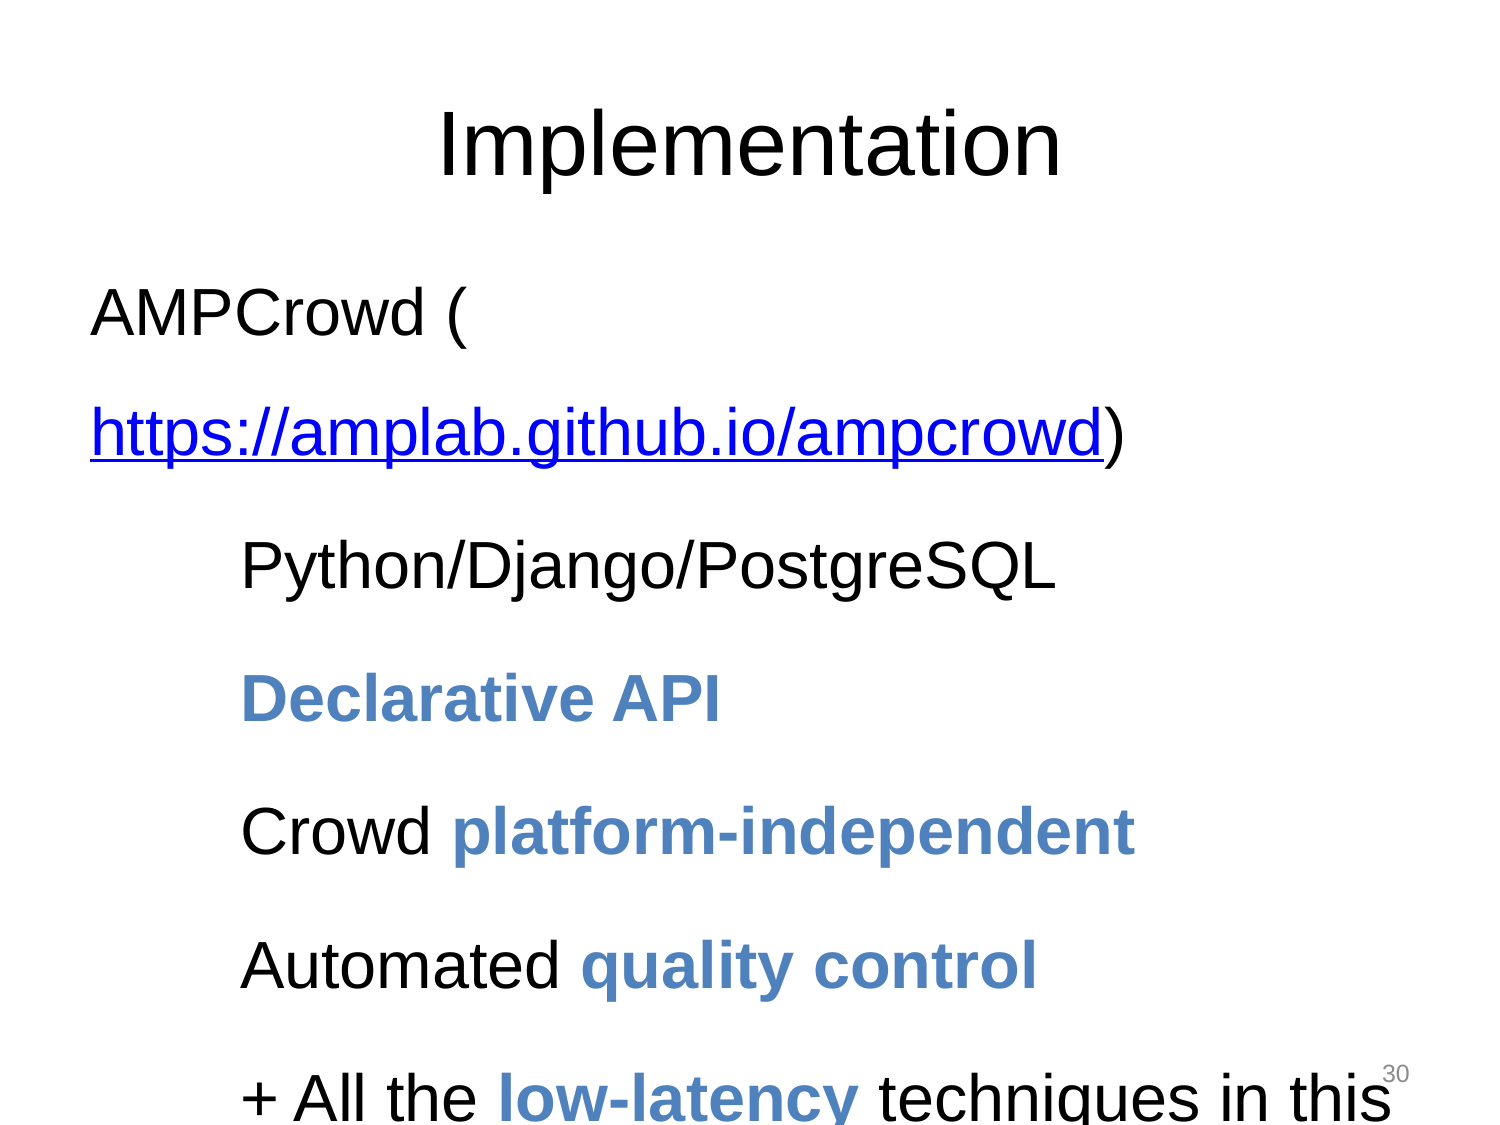

# Implementation
AMPCrowd (https://amplab.github.io/ampcrowd)
	Python/Django/PostgreSQL
	Declarative API
	Crowd platform-independent
	Automated quality control
	+ All the low-latency techniques in this talk

30